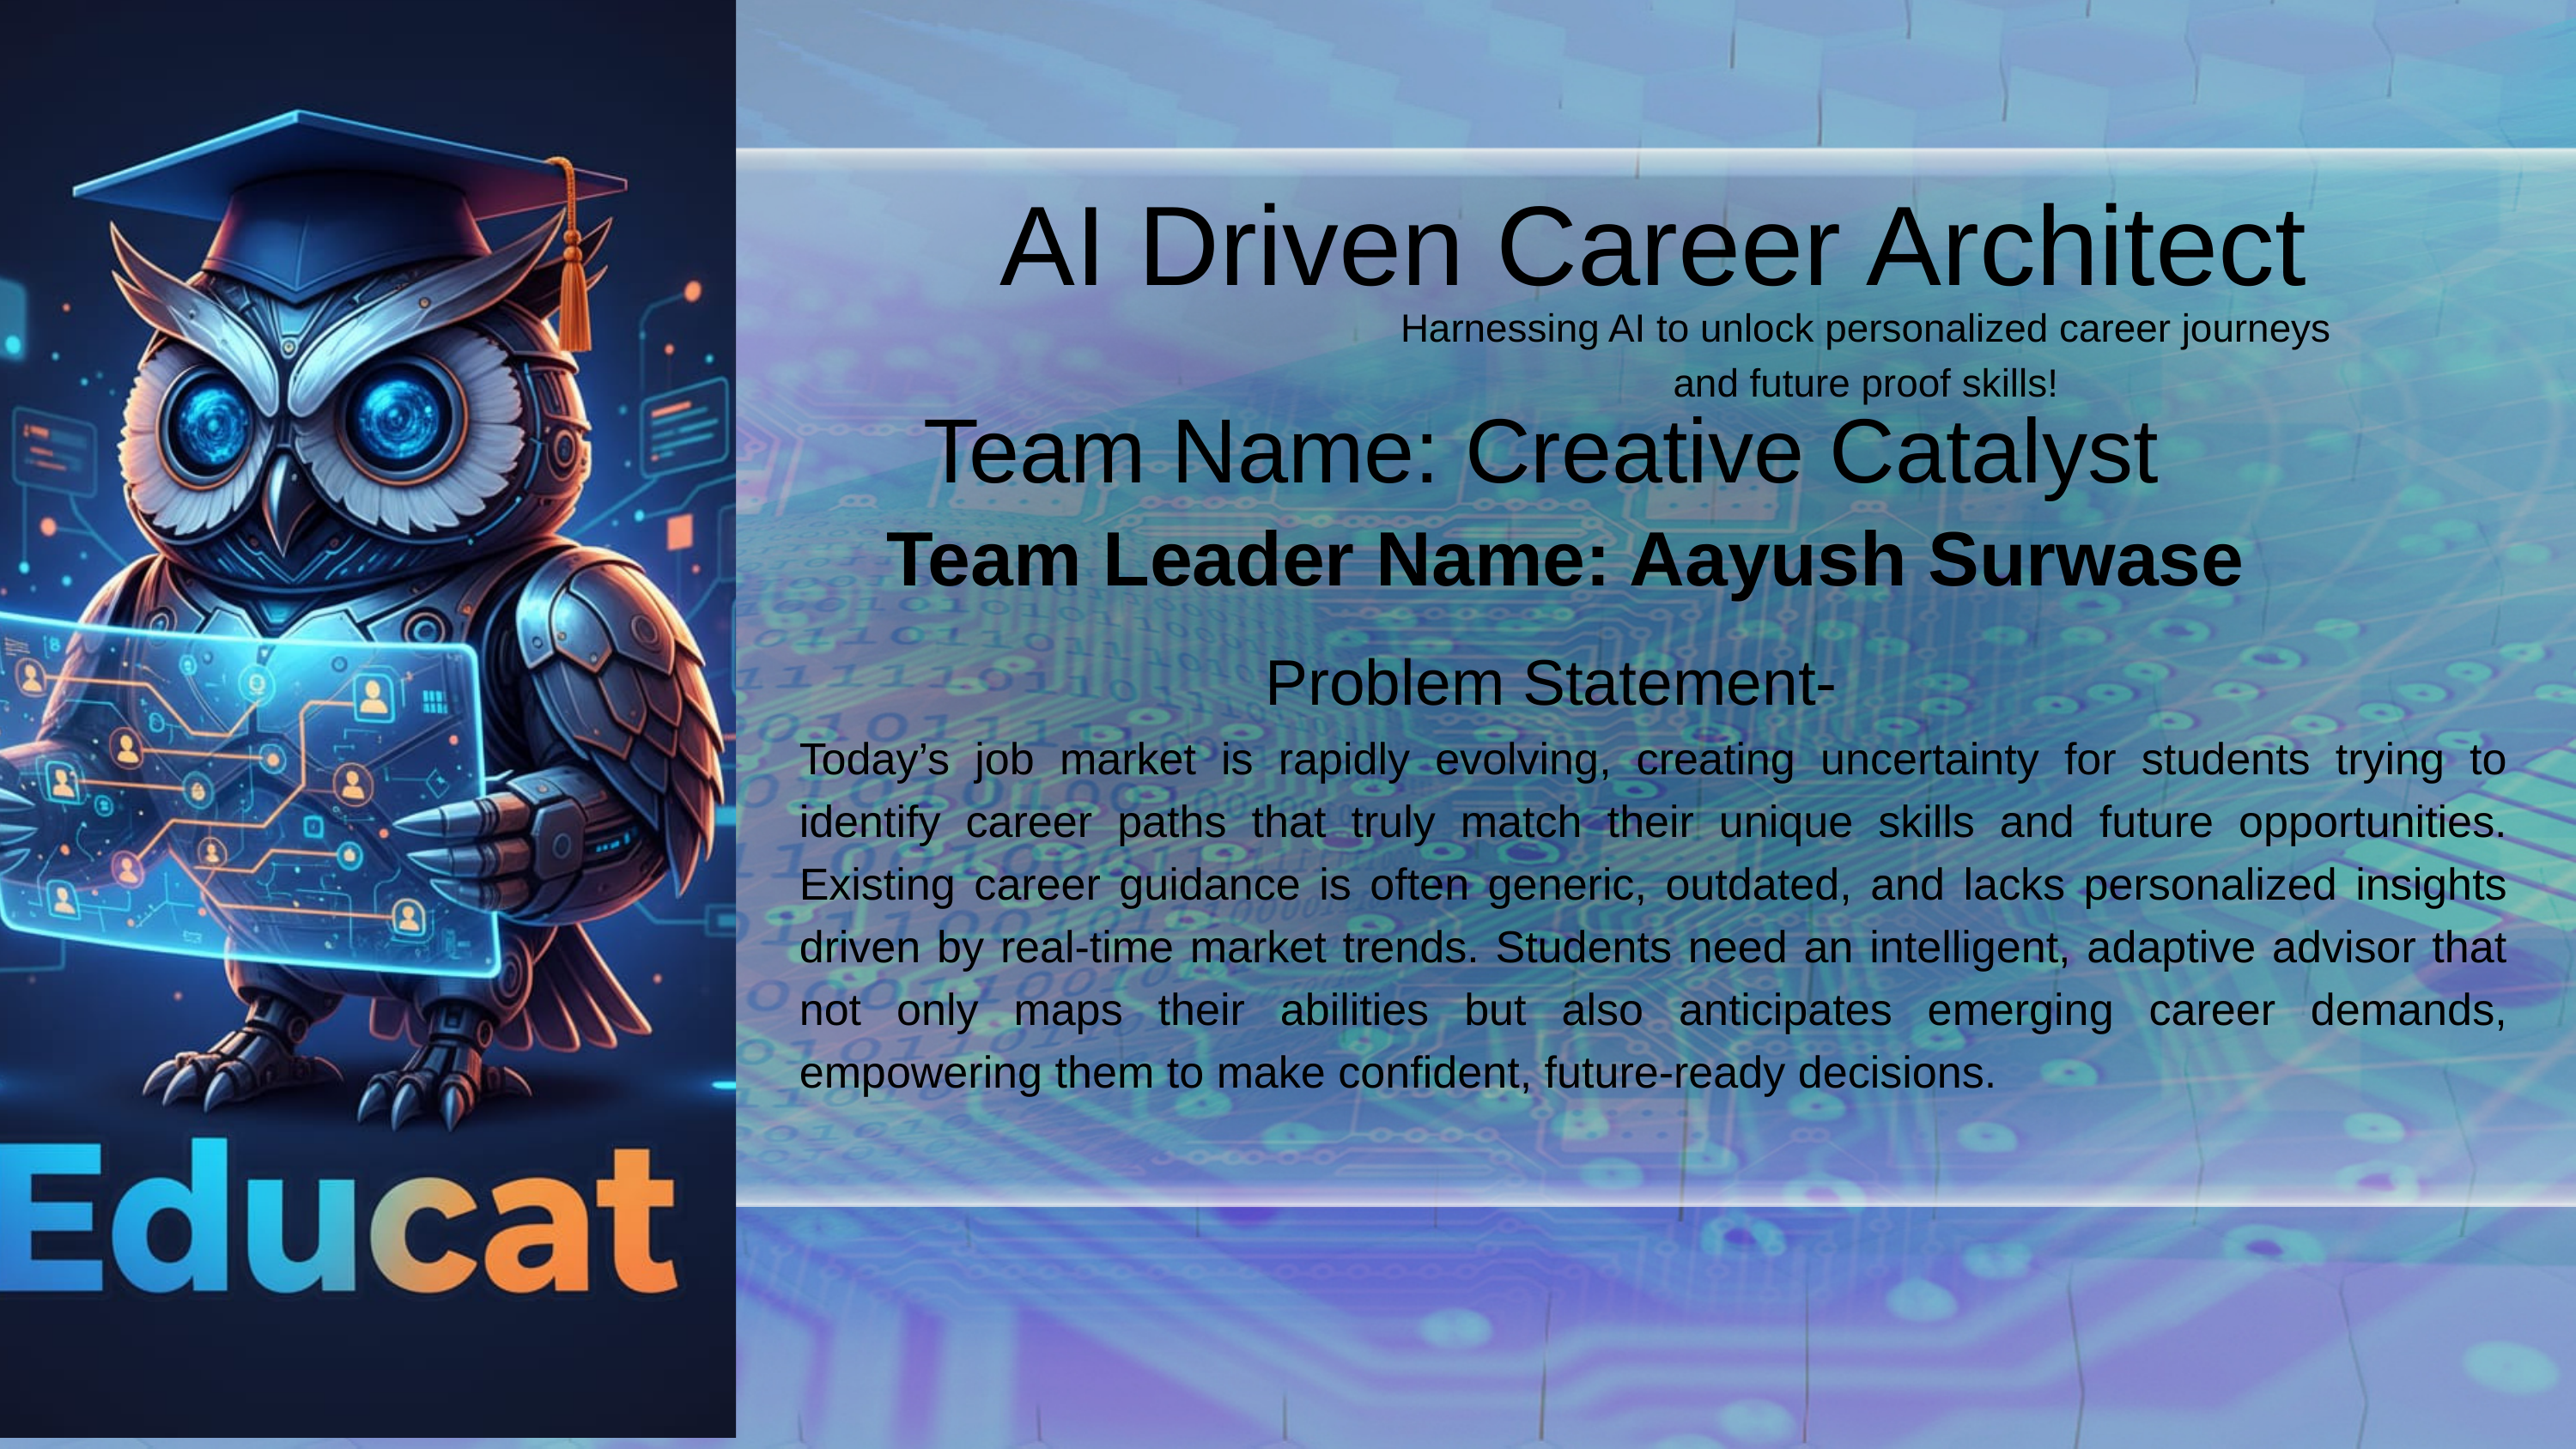

AI Driven Career Architect
Harnessing AI to unlock personalized career journeys and future proof skills!
 Team Name: Creative Catalyst
Team Leader Name: Aayush Surwase
Problem Statement-
Today’s job market is rapidly evolving, creating uncertainty for students trying to identify career paths that truly match their unique skills and future opportunities. Existing career guidance is often generic, outdated, and lacks personalized insights driven by real-time market trends. Students need an intelligent, adaptive advisor that not only maps their abilities but also anticipates emerging career demands, empowering them to make confident, future-ready decisions.